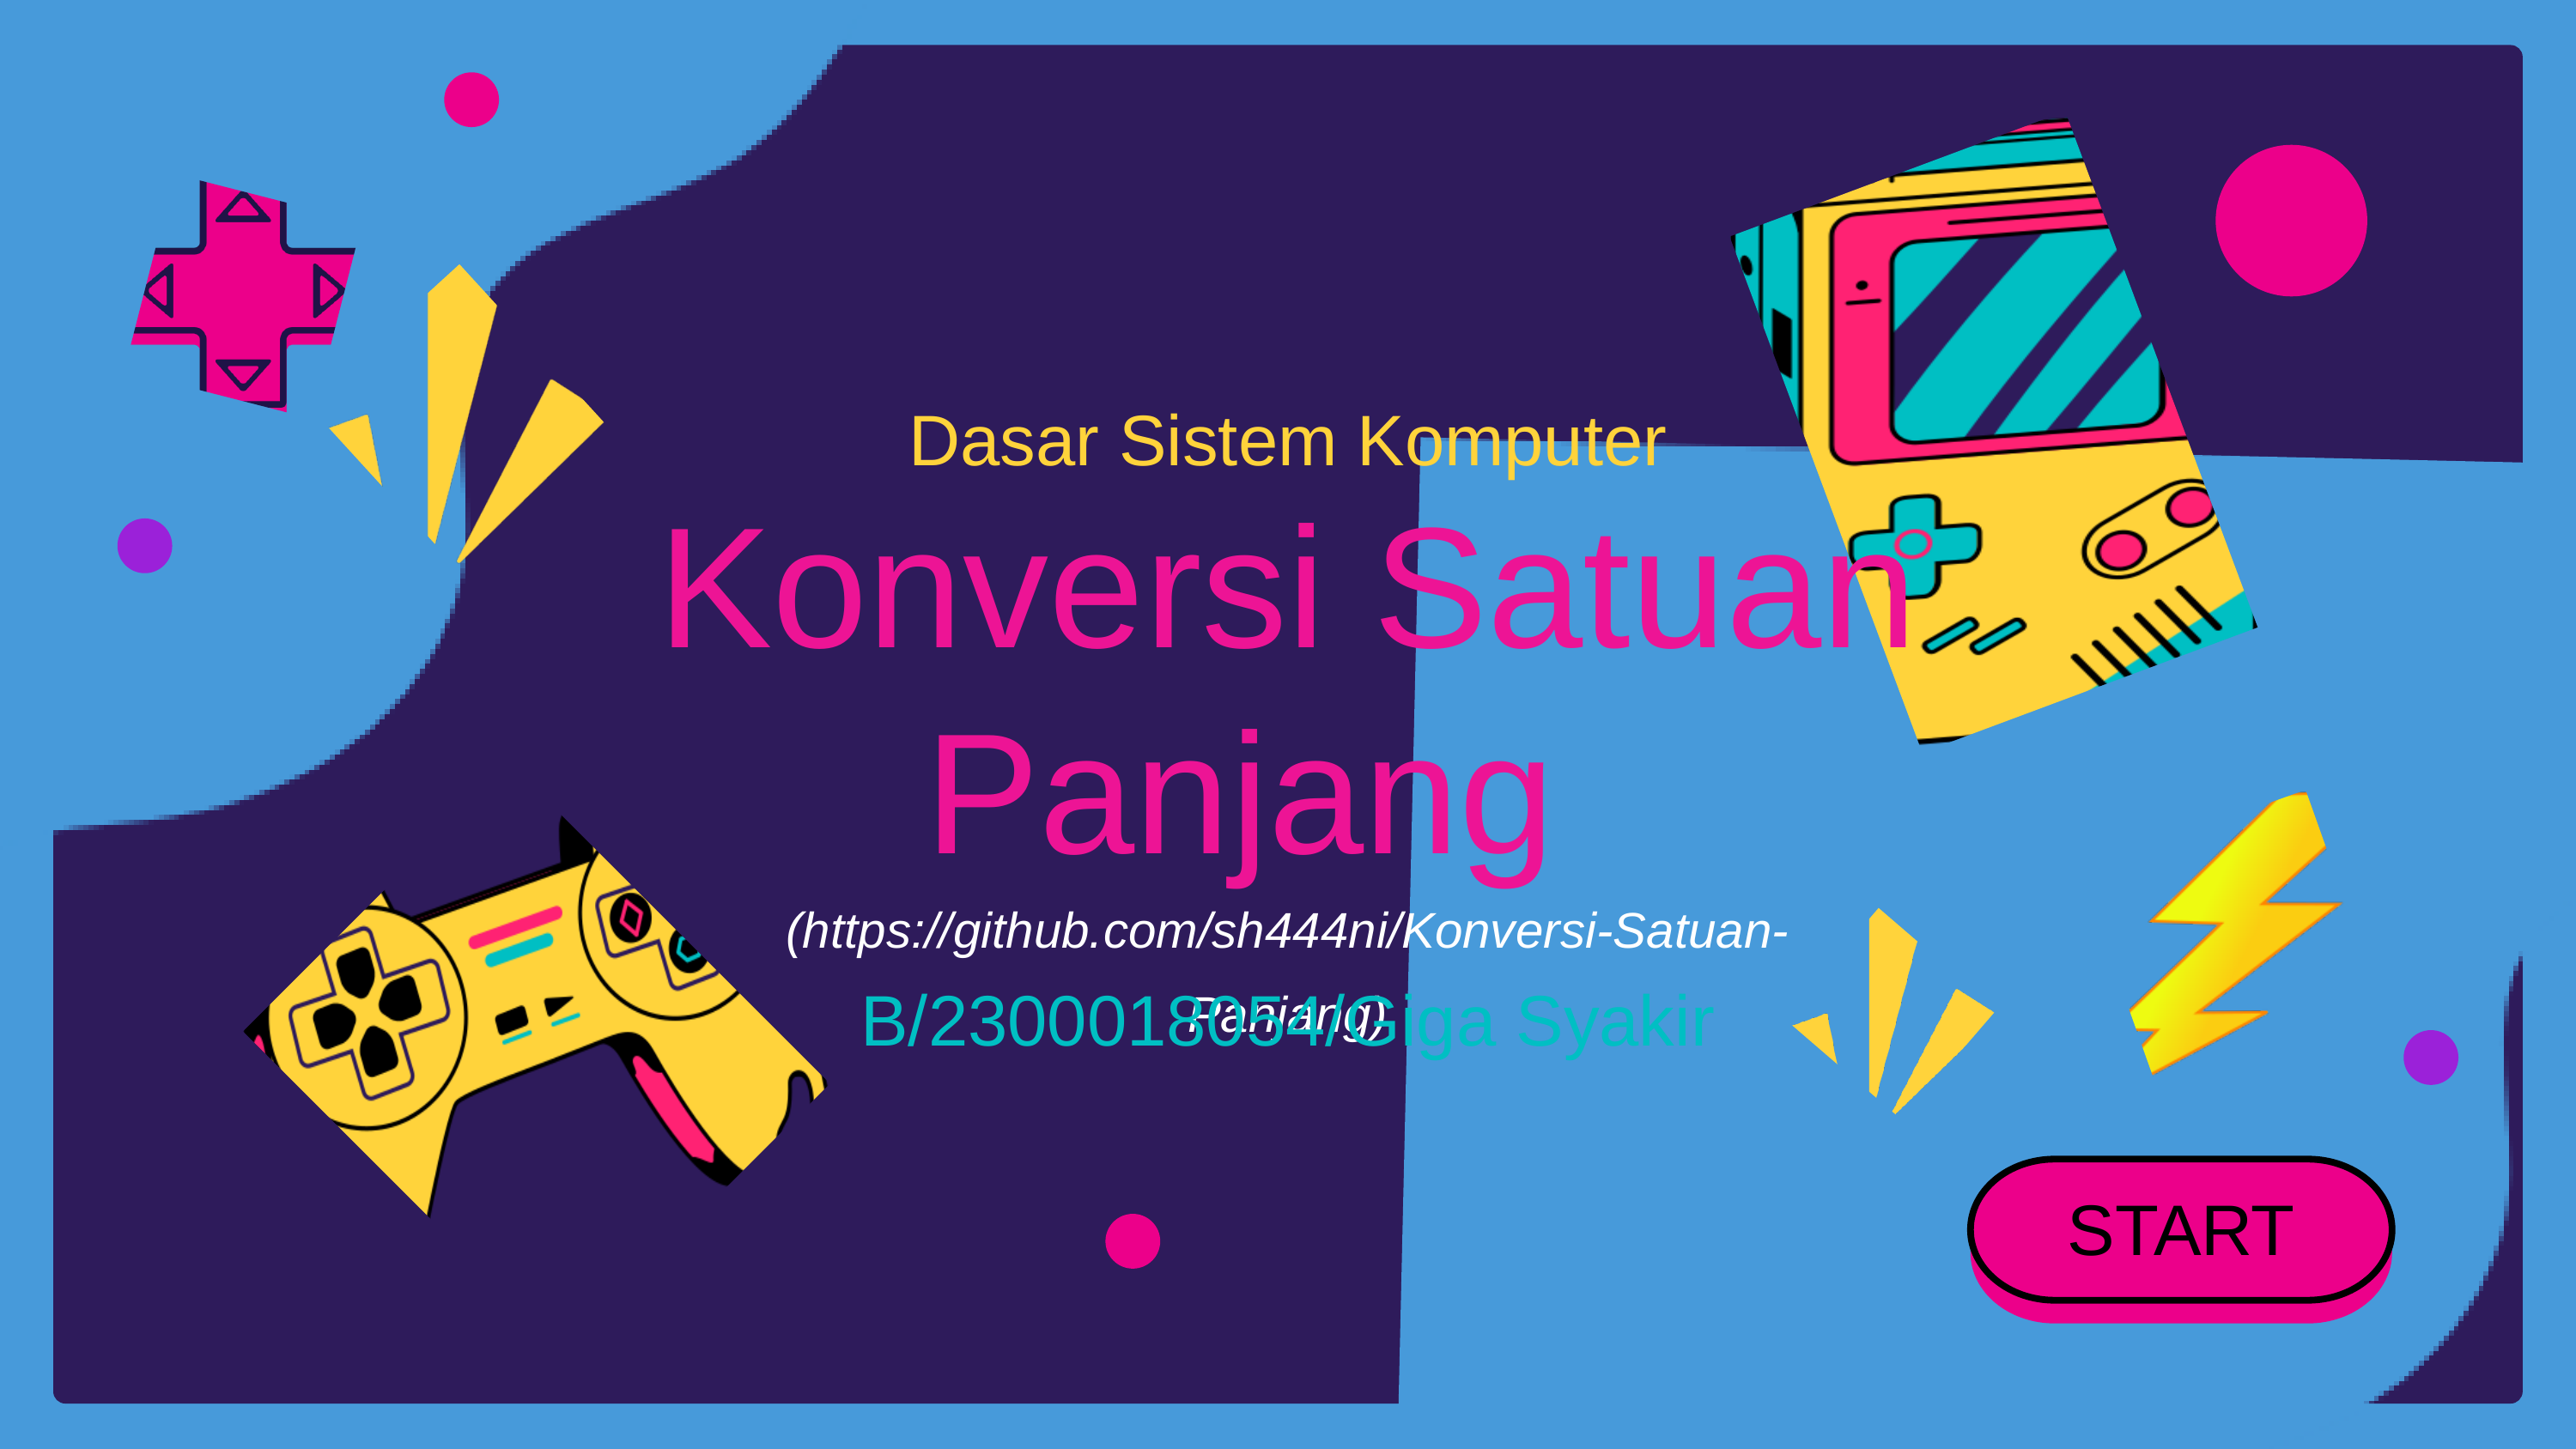

Dasar Sistem Komputer

Konversi Satuan Panjang

(https://github.com/sh444ni/Konversi-Satuan-Panjang)

B/2300018054/Giga Syakir

START